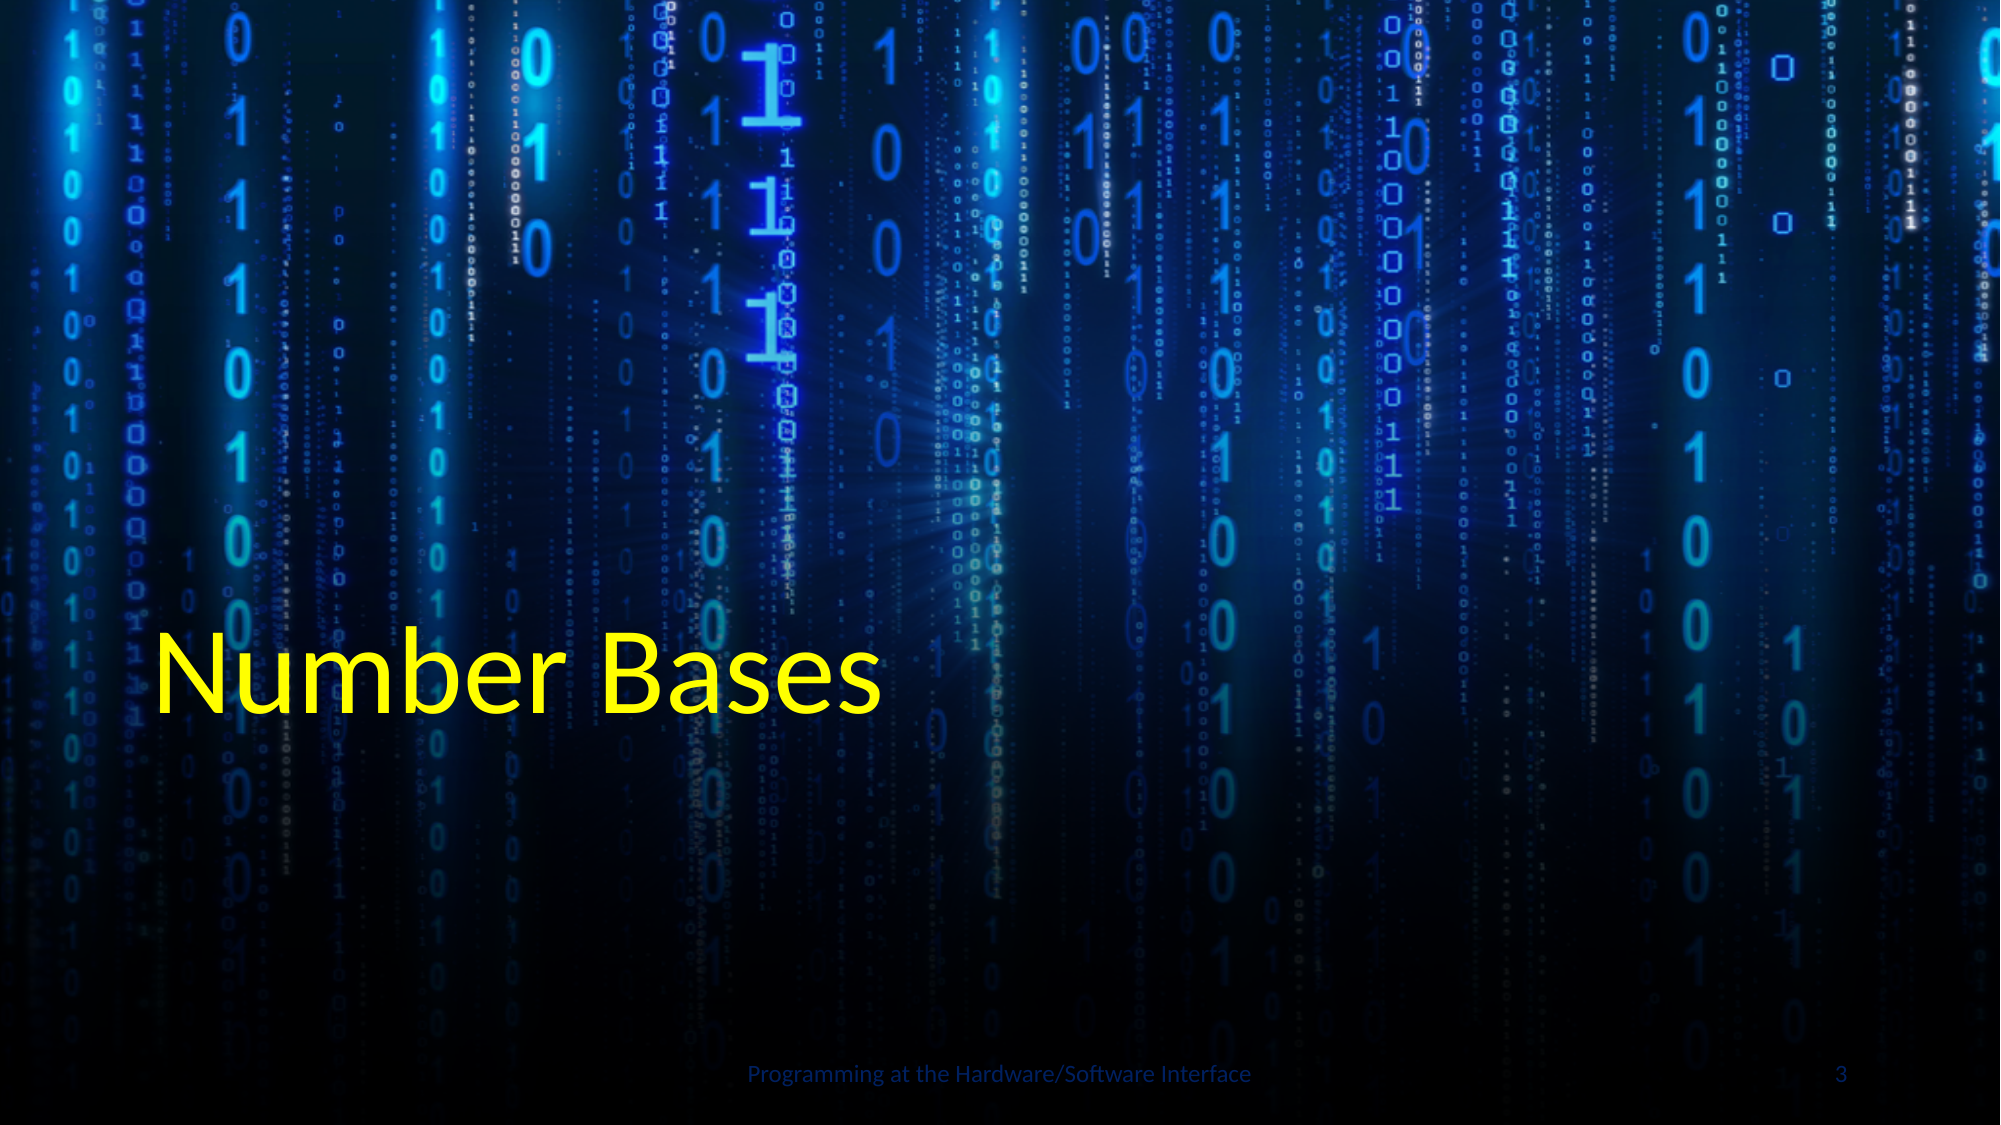

# Number Bases

Programming at the Hardware/Software Interface
3